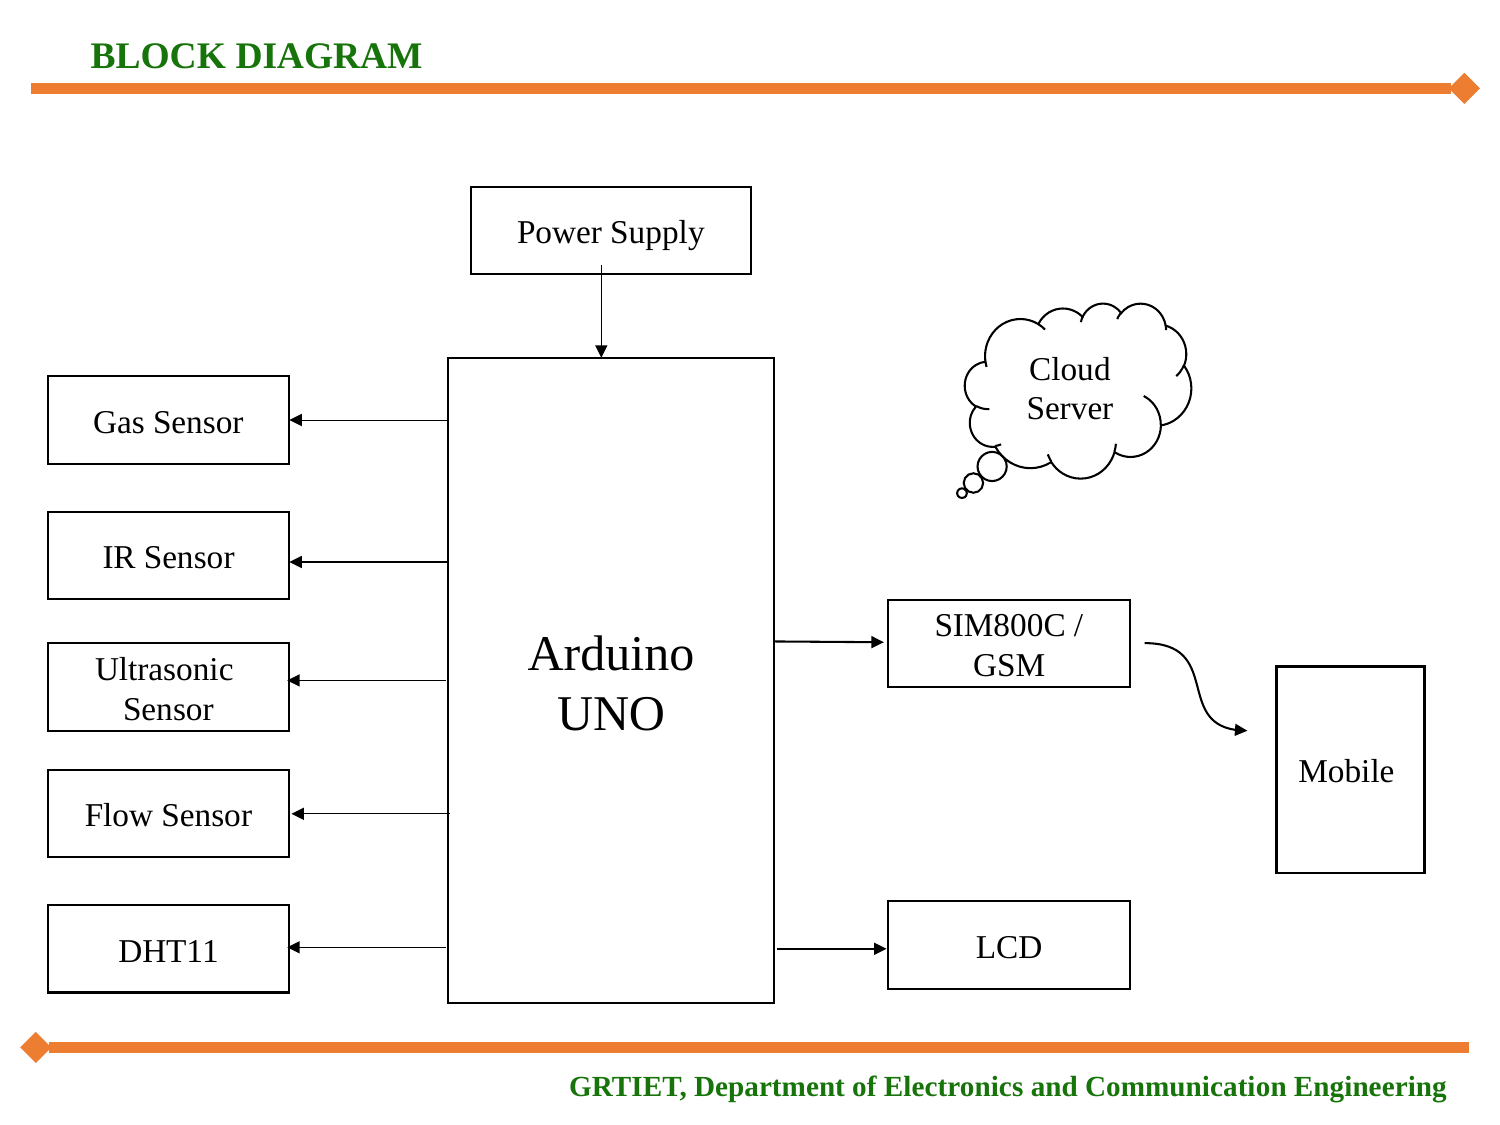

BLOCK DIAGRAM

Power Supply
Cloud Server
Arduino
UNO
Gas Sensor
IR Sensor
SIM800C / GSM
Ultrasonic
Sensor
Mobile
Flow Sensor
LCD
DHT11
GRTIET, Department of Electronics and Communication Engineering